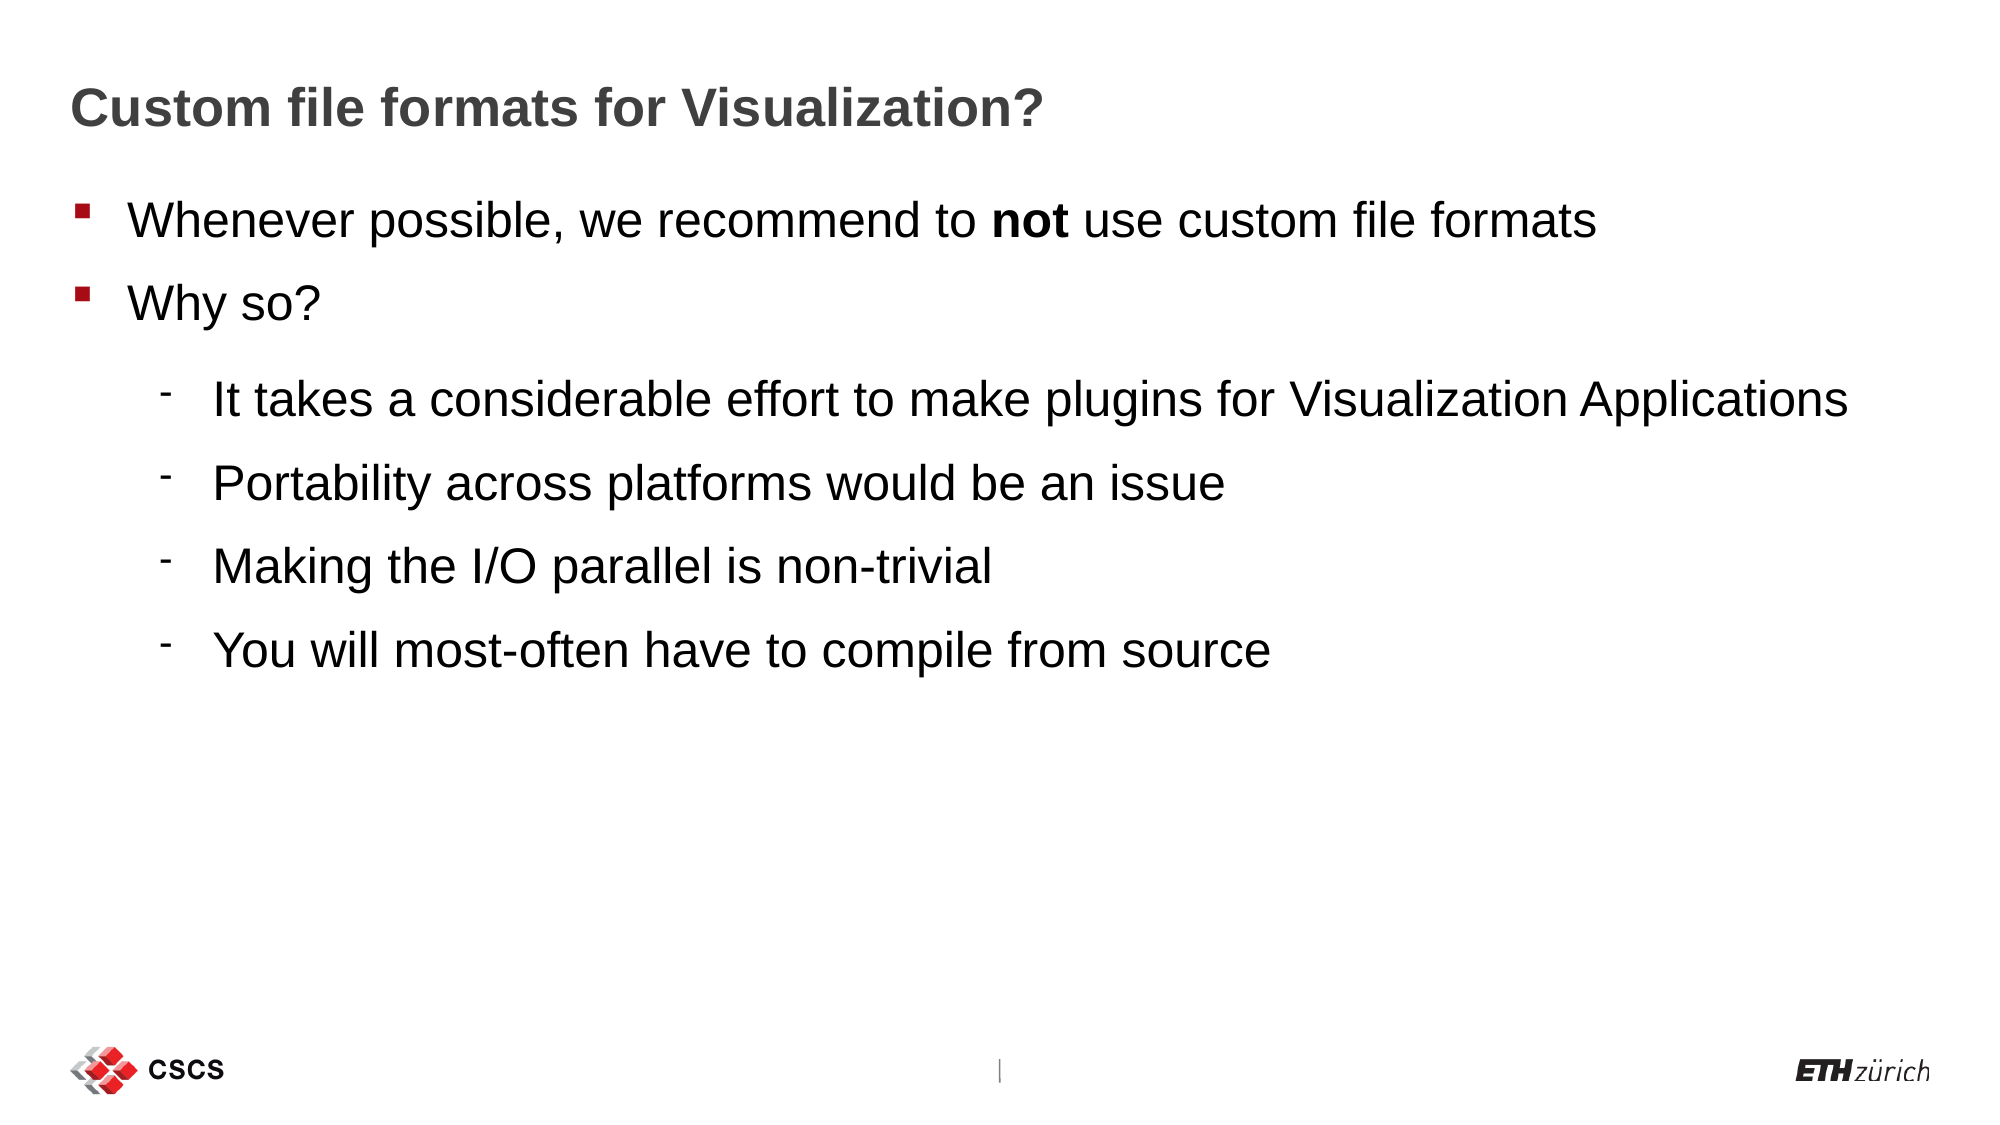

Custom file formats for Visualization?
Whenever possible, we recommend to not use custom file formats
Why so?
It takes a considerable effort to make plugins for Visualization Applications
Portability across platforms would be an issue
Making the I/O parallel is non-trivial
You will most-often have to compile from source